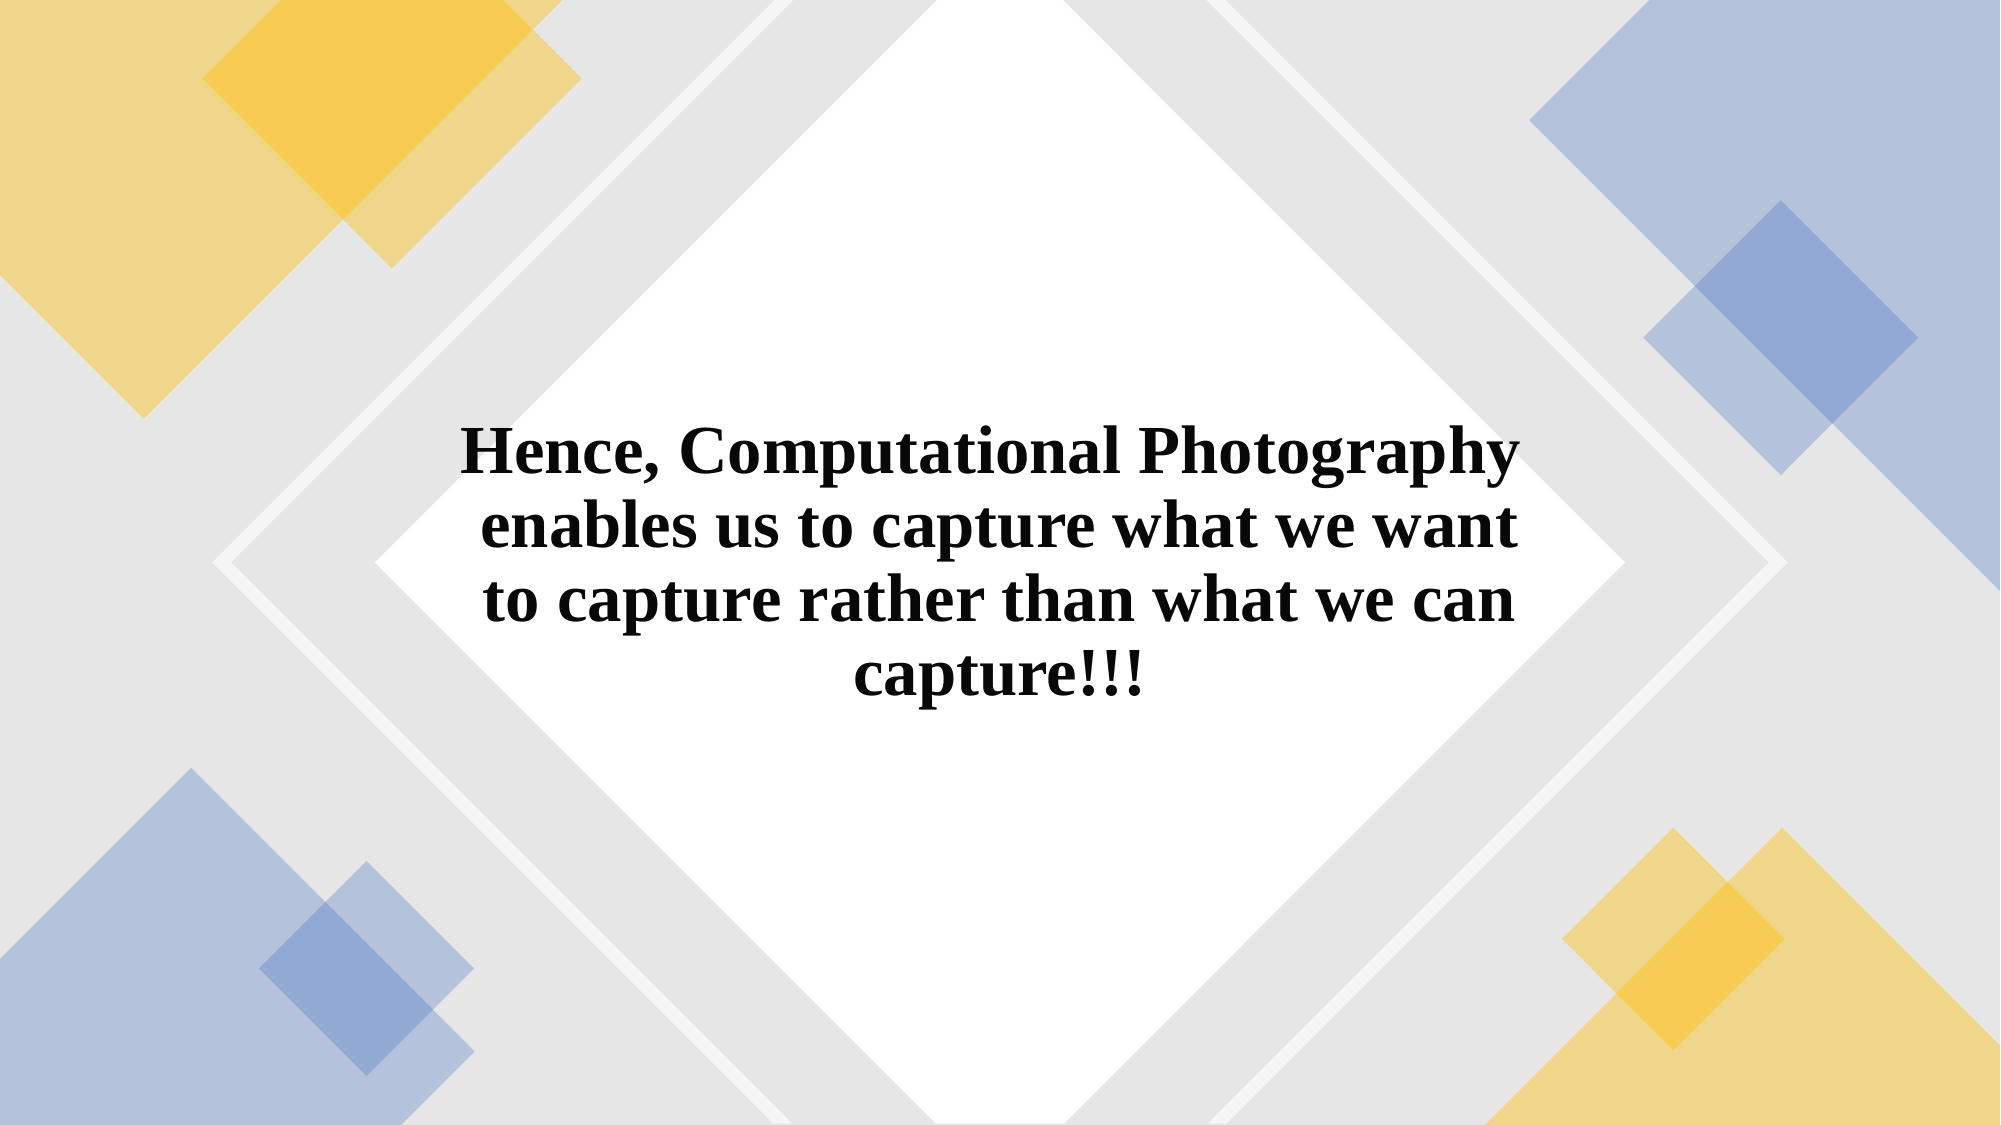

Hence, Computational Photography enables us to capture what we want to capture rather than what we can capture!!!